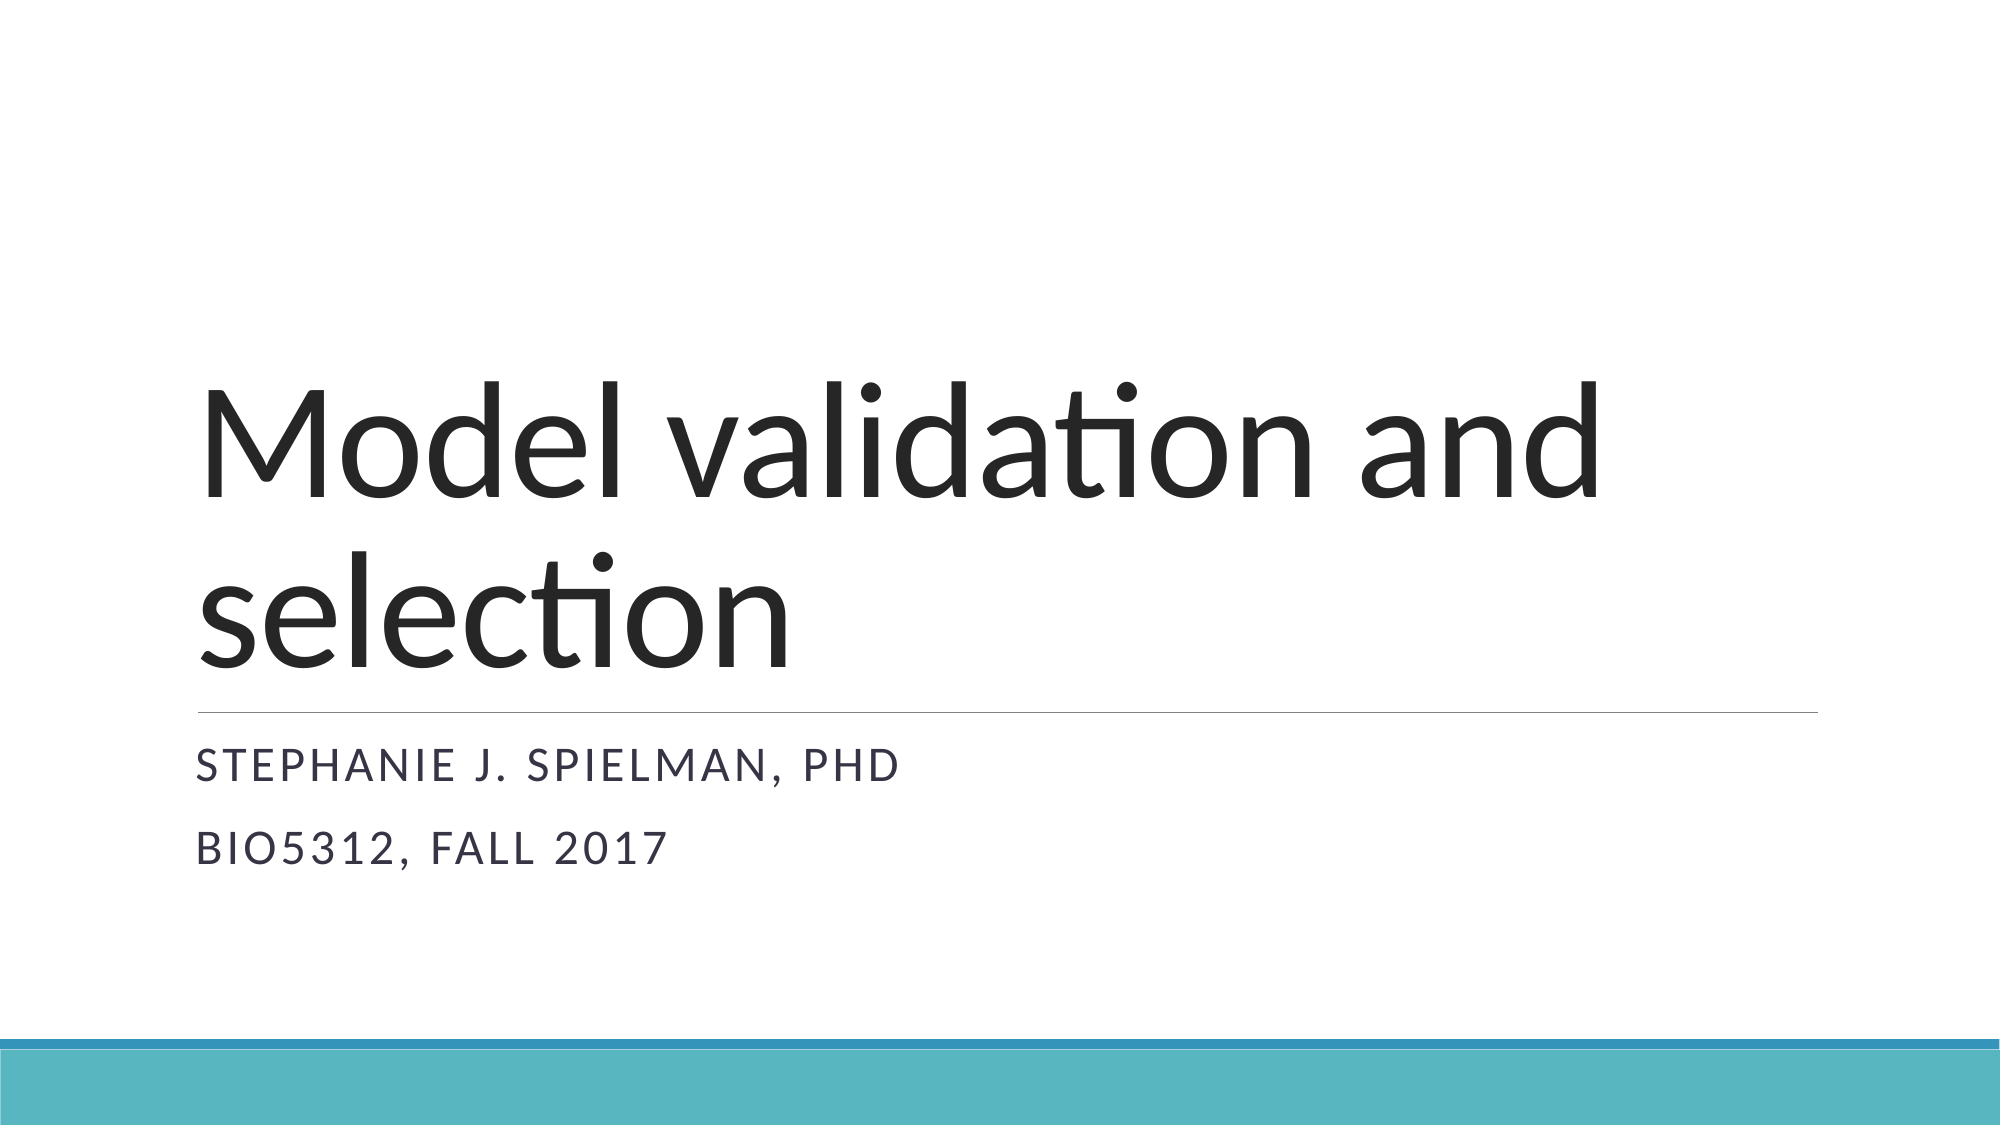

# Model validation and selection
Stephanie J. spielman, phd
bio5312, Fall 2017